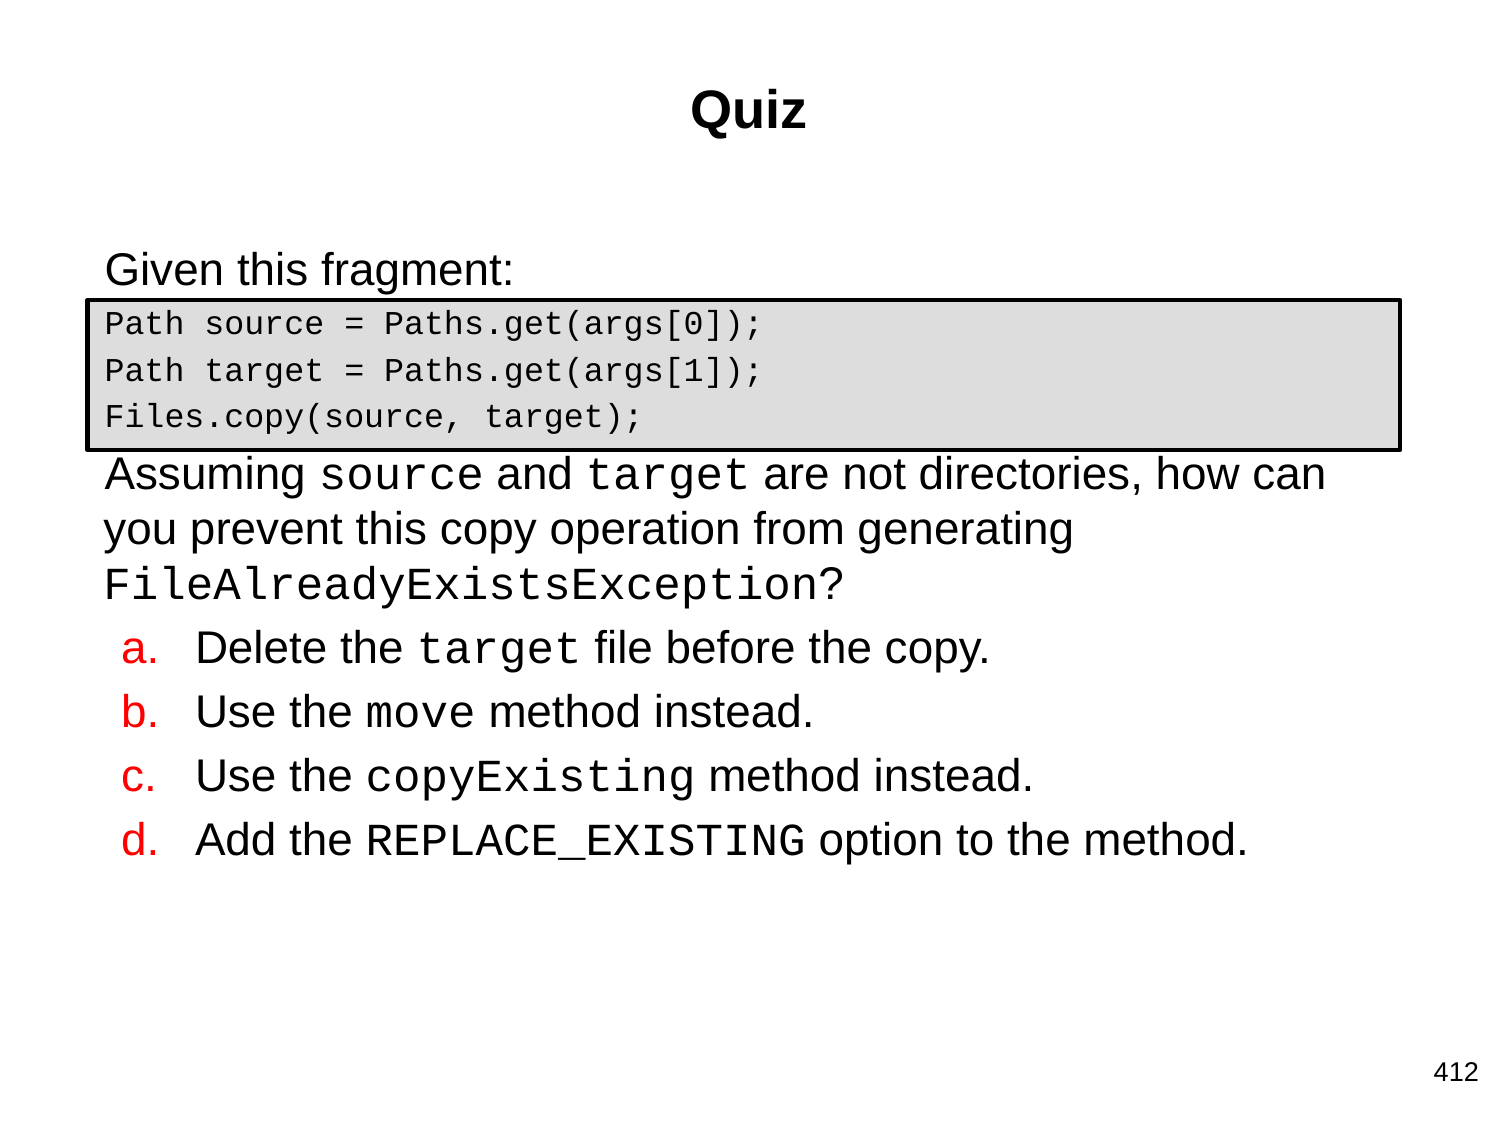

# Quiz
Given this fragment:
Path source = Paths.get(args[0]);
Path target = Paths.get(args[1]);
Files.copy(source, target);
Assuming source and target are not directories, how can you prevent this copy operation from generating FileAlreadyExistsException?
Delete the target file before the copy.
Use the move method instead.
Use the copyExisting method instead.
Add the REPLACE_EXISTING option to the method.

412